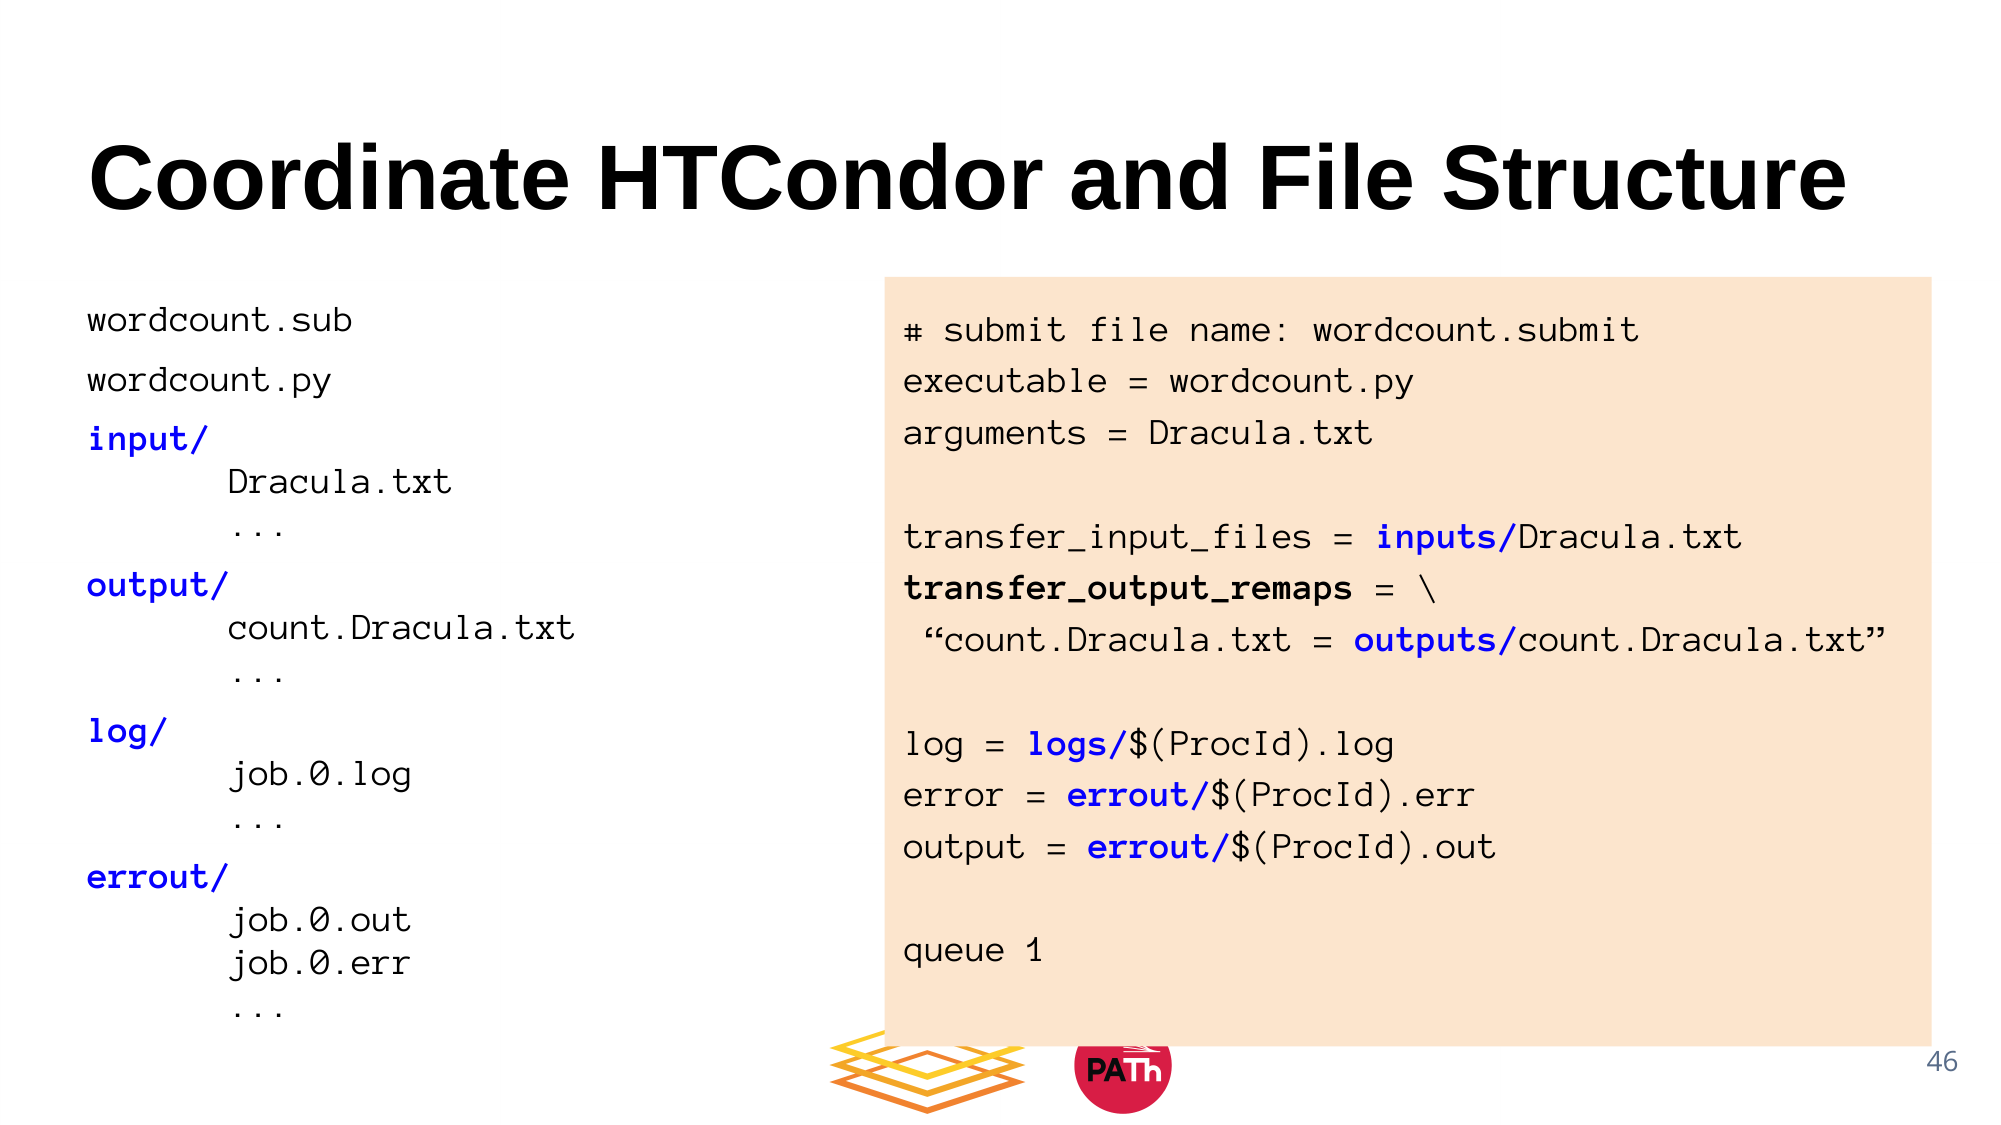

# Coordinate HTCondor and File Structure
# submit file name: wordcount.submit
executable = wordcount.py
arguments = Dracula.txt

transfer_input_files = inputs/Dracula.txt
transfer_output_remaps = \
 “count.Dracula.txt = outputs/count.Dracula.txt”

log = logs/$(ProcId).log
error = errout/$(ProcId).err
output = errout/$(ProcId).out

queue 1
wordcount.sub
wordcount.py
input/
  Dracula.txt
  ...
output/
  count.Dracula.txt
  ...
log/
  job.0.log
  ...
errout/
  job.0.out
  job.0.err
  ...
46